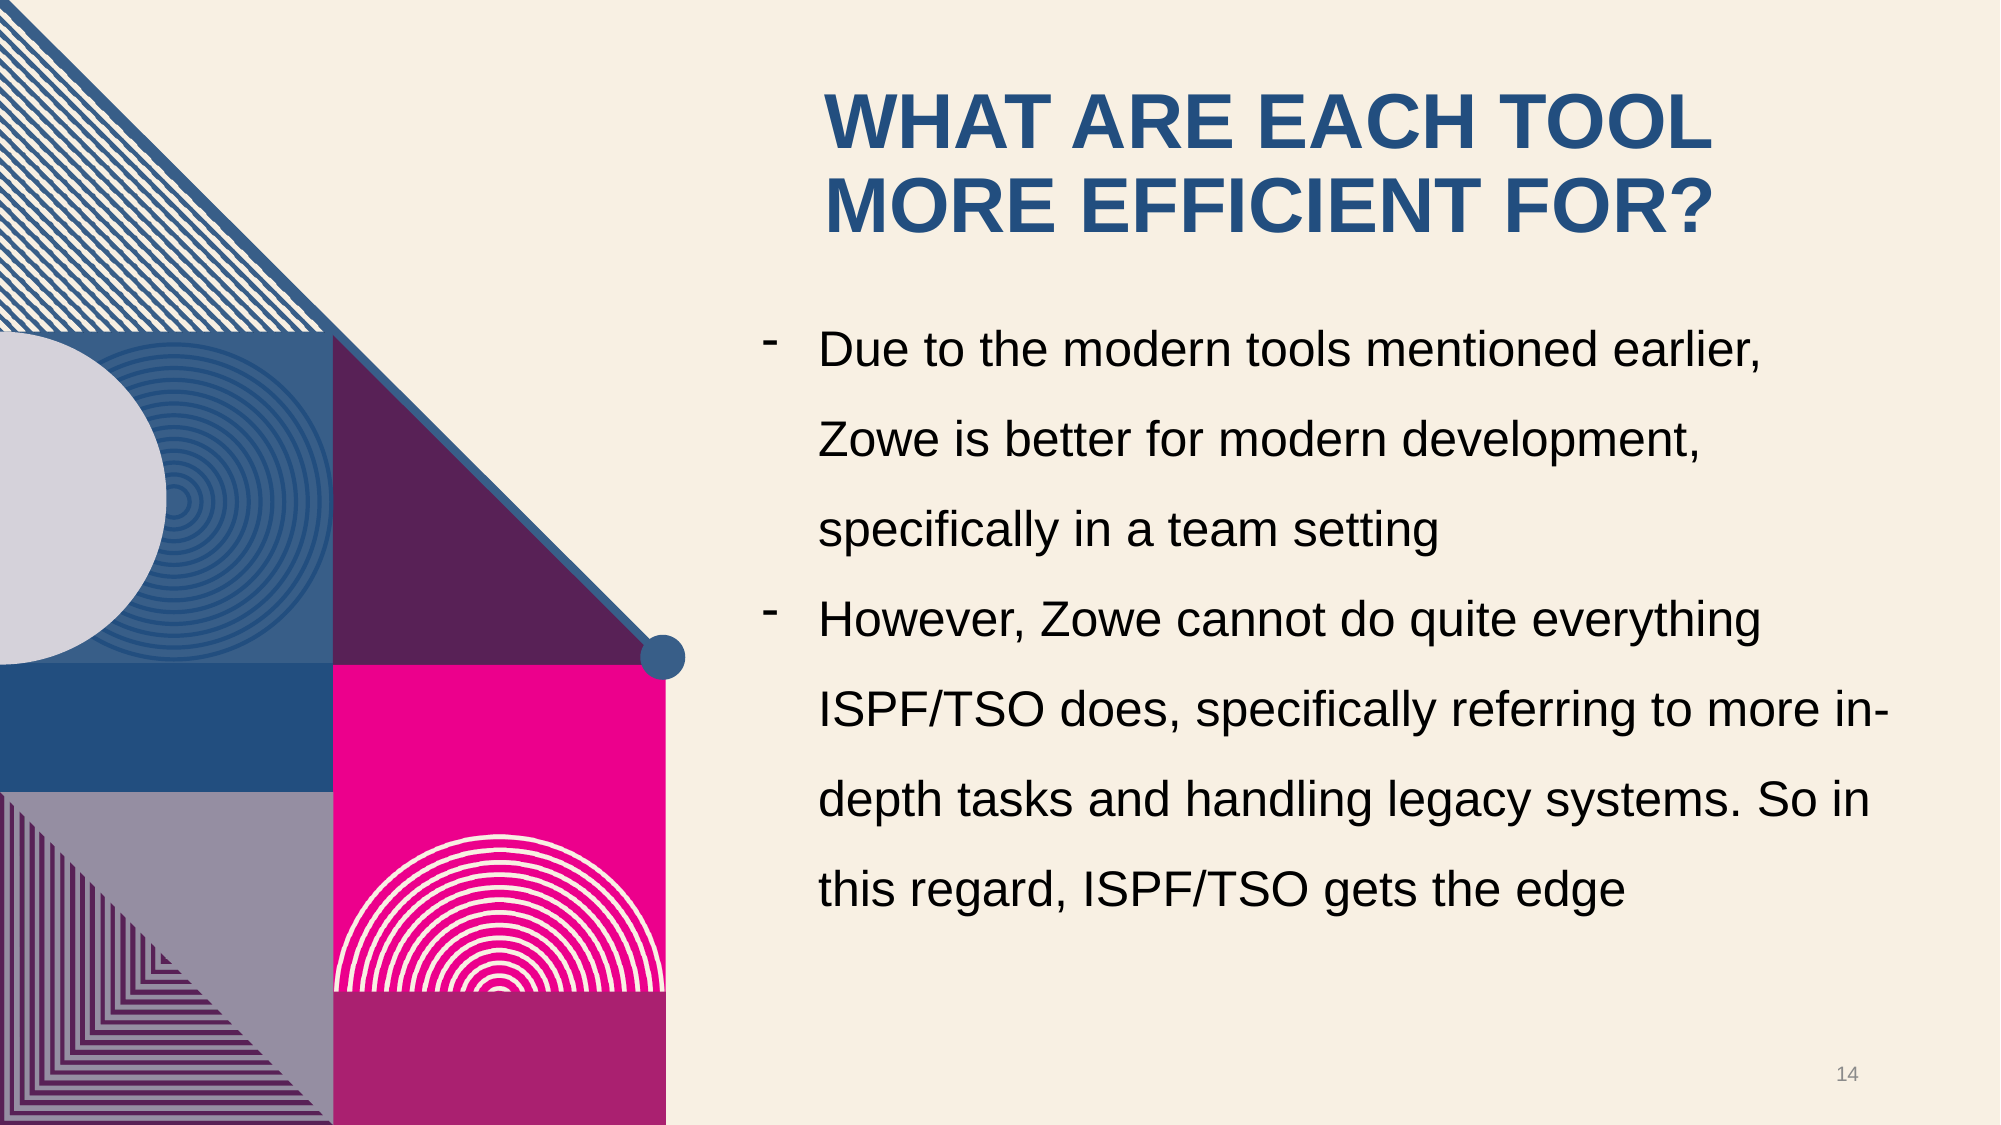

# What are each tool more efficient for?
Due to the modern tools mentioned earlier, Zowe is better for modern development, specifically in a team setting
However, Zowe cannot do quite everything ISPF/TSO does, specifically referring to more in-depth tasks and handling legacy systems. So in this regard, ISPF/TSO gets the edge

14